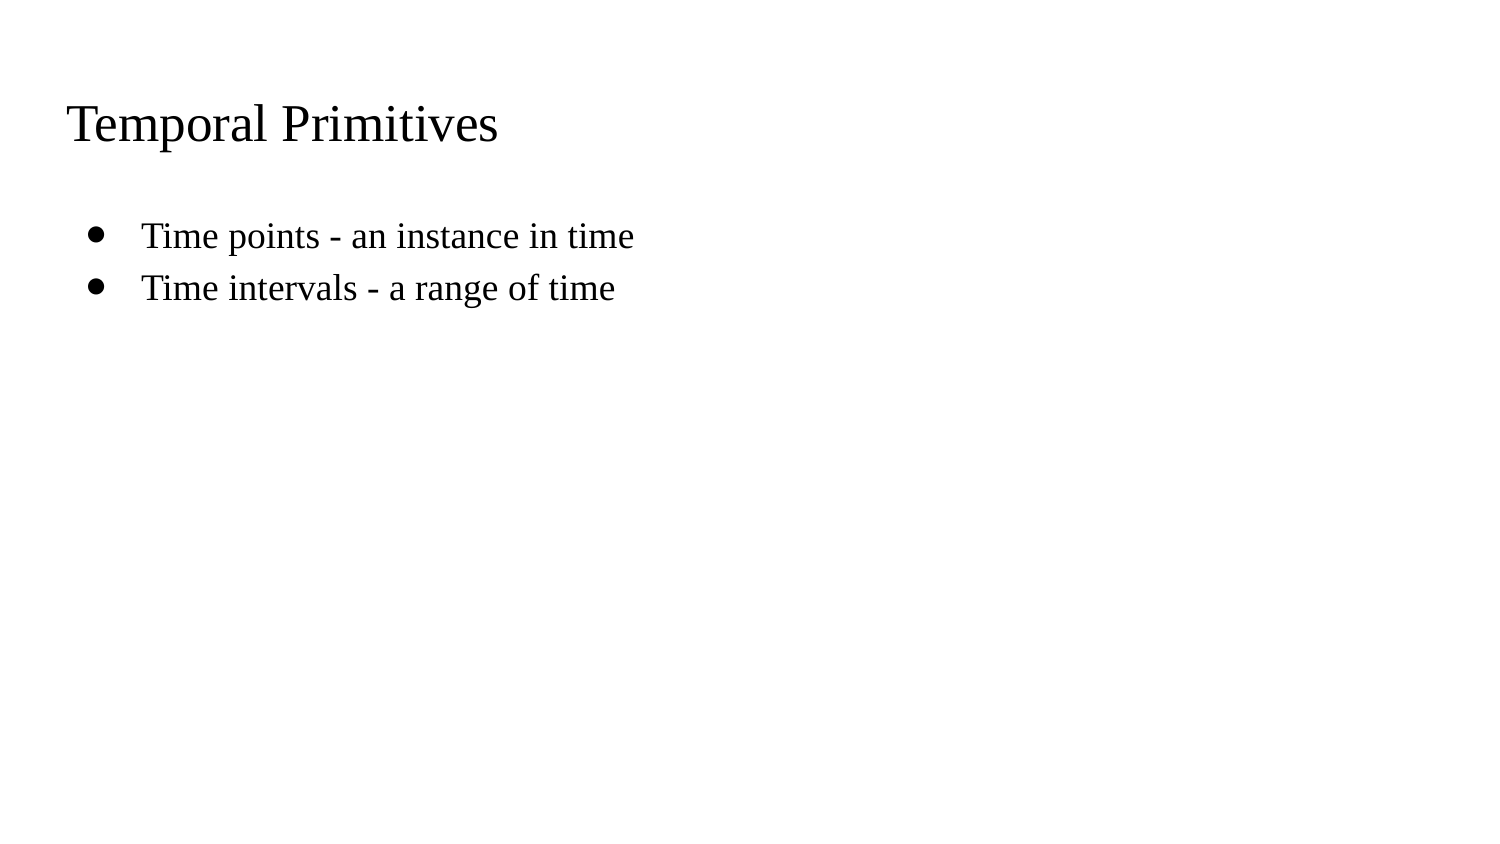

# Temporal Primitives
Time points - an instance in time
Time intervals - a range of time